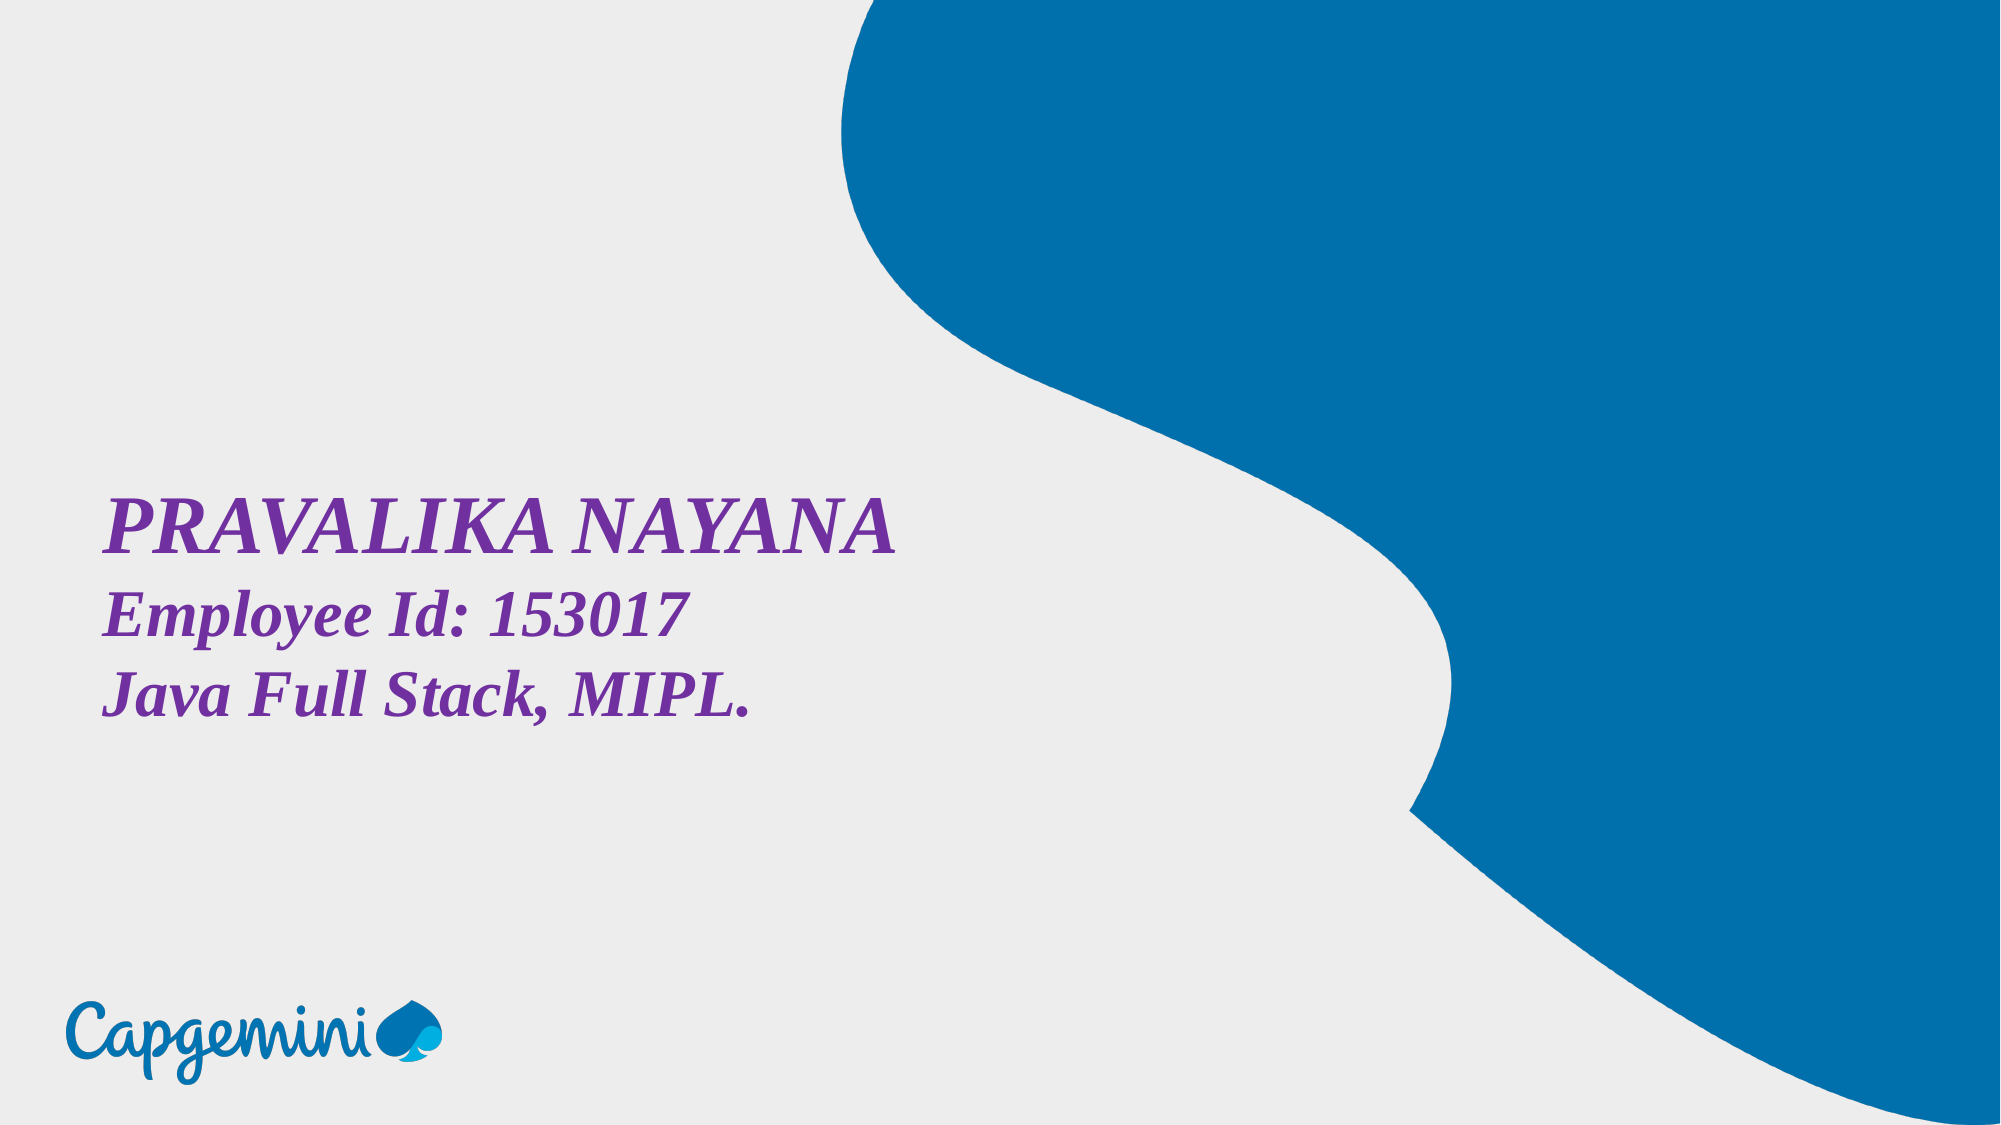

PRAVALIKA NAYANA
Employee Id: 153017
Java Full Stack, MIPL.